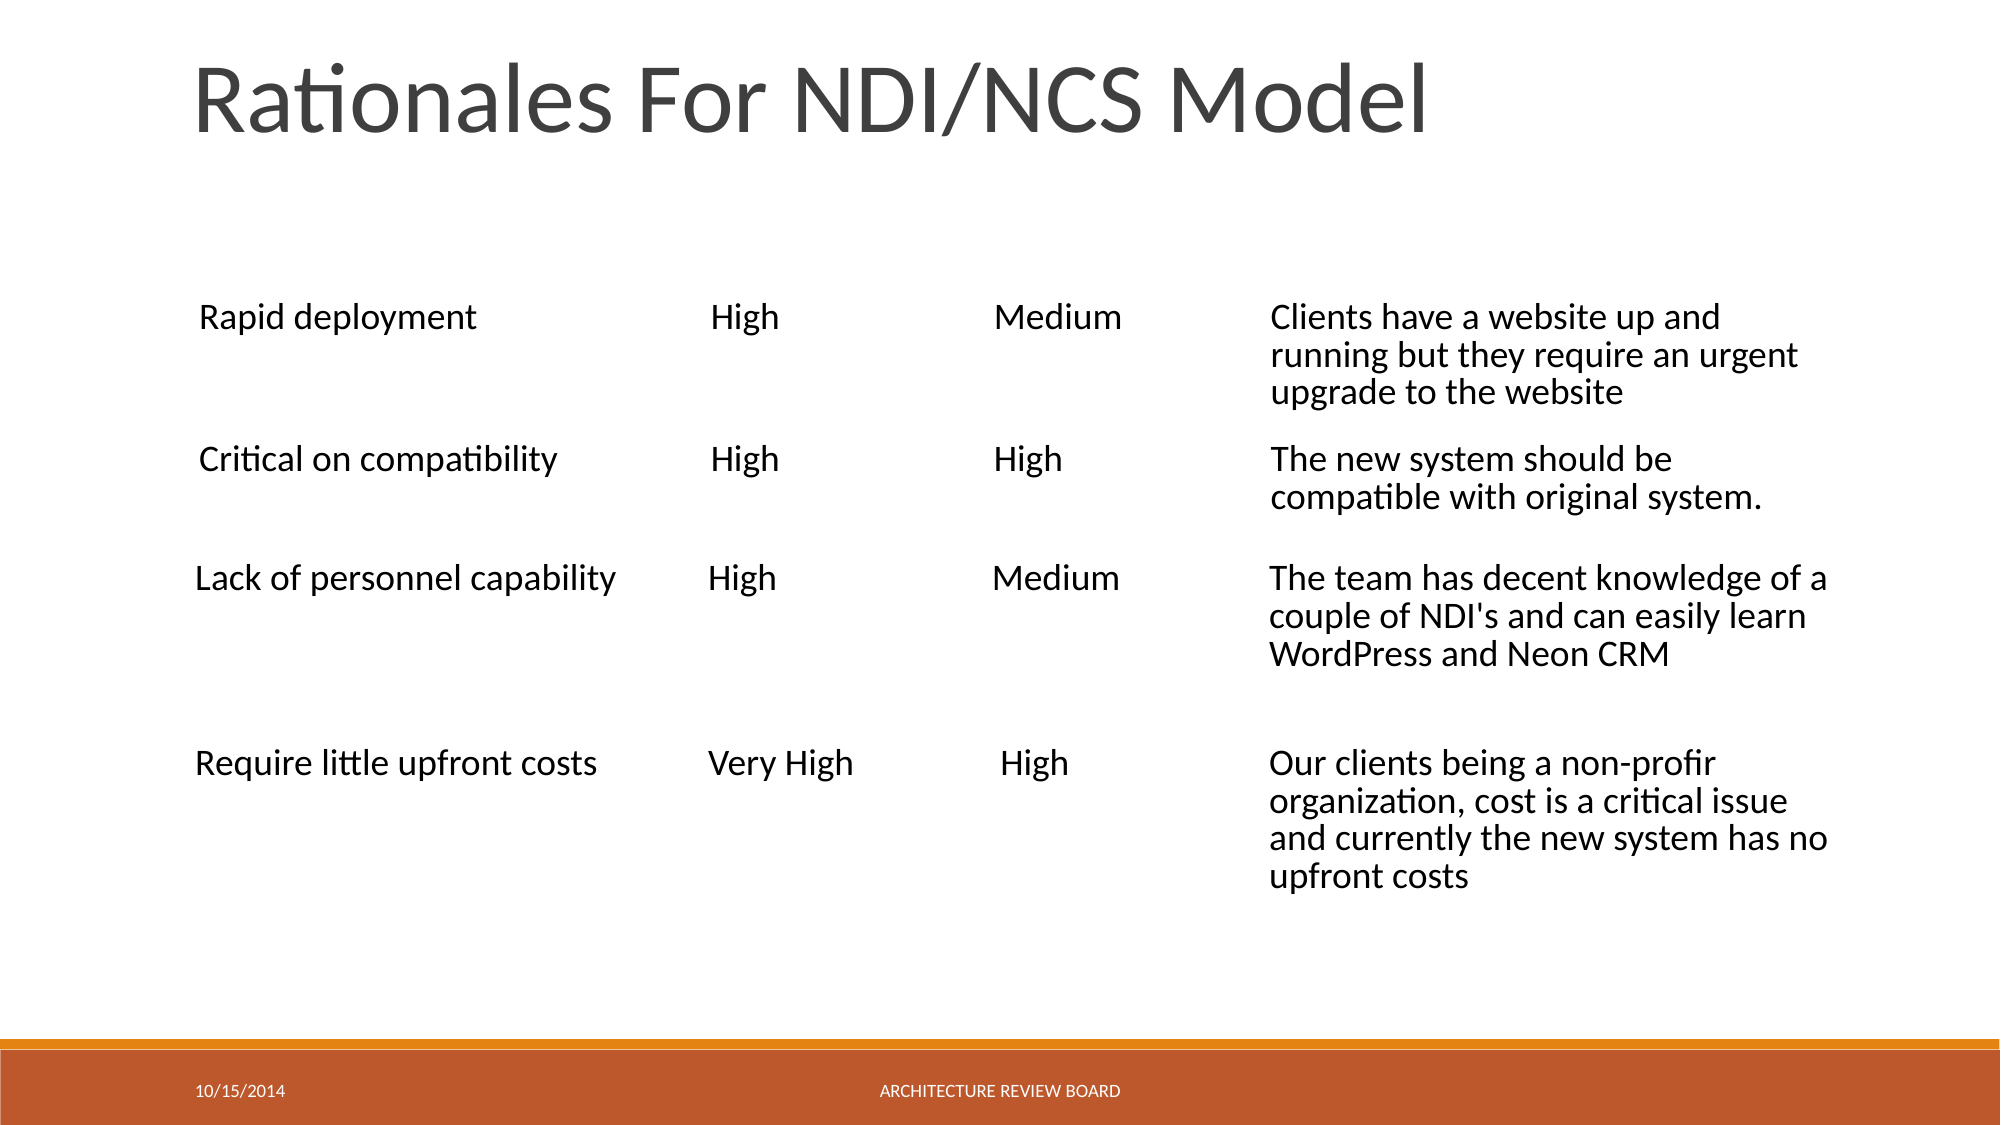

Rationales For NDI/NCS Model
| Rapid deployment | High | Medium | Clients have a website up and running but they require an urgent upgrade to the website |
| --- | --- | --- | --- |
| Critical on compatibility | High | High | The new system should be compatible with original system. |
| Lack of personnel capability | High | Medium | The team has decent knowledge of a couple of NDI's and can easily learn WordPress and Neon CRM |
| --- | --- | --- | --- |
| Require little upfront costs | Very High | High | Our clients being a non-profir organization, cost is a critical issue and currently the new system has no upfront costs |
10/15/2014
ARCHITECTURE REVIEW BOARD